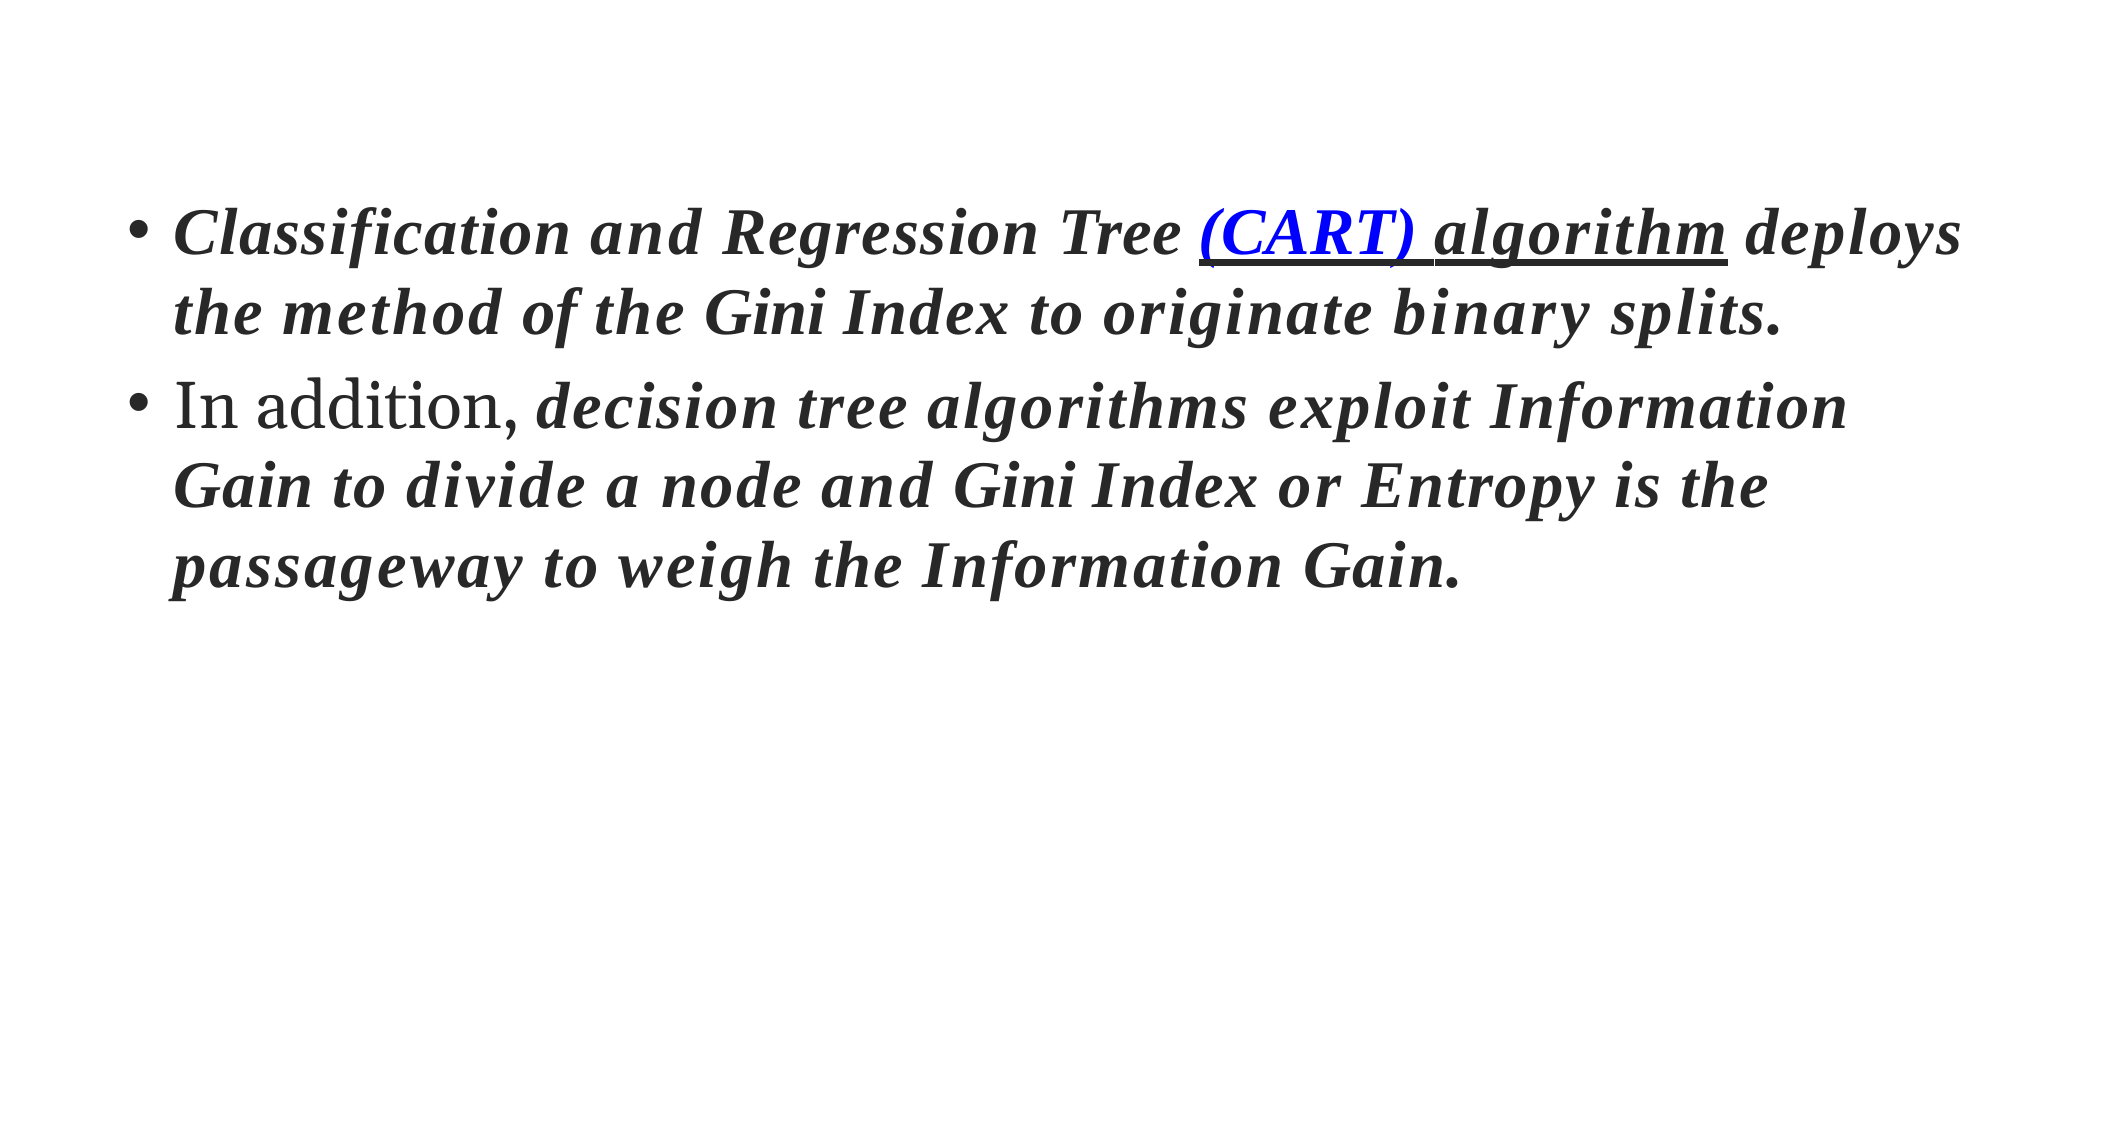

Classification and Regression Tree (CART) algorithm deploys the method of the Gini Index to originate binary splits.
In addition, decision tree algorithms exploit Information Gain to divide a node and Gini Index or Entropy is the passageway to weigh the Information Gain.